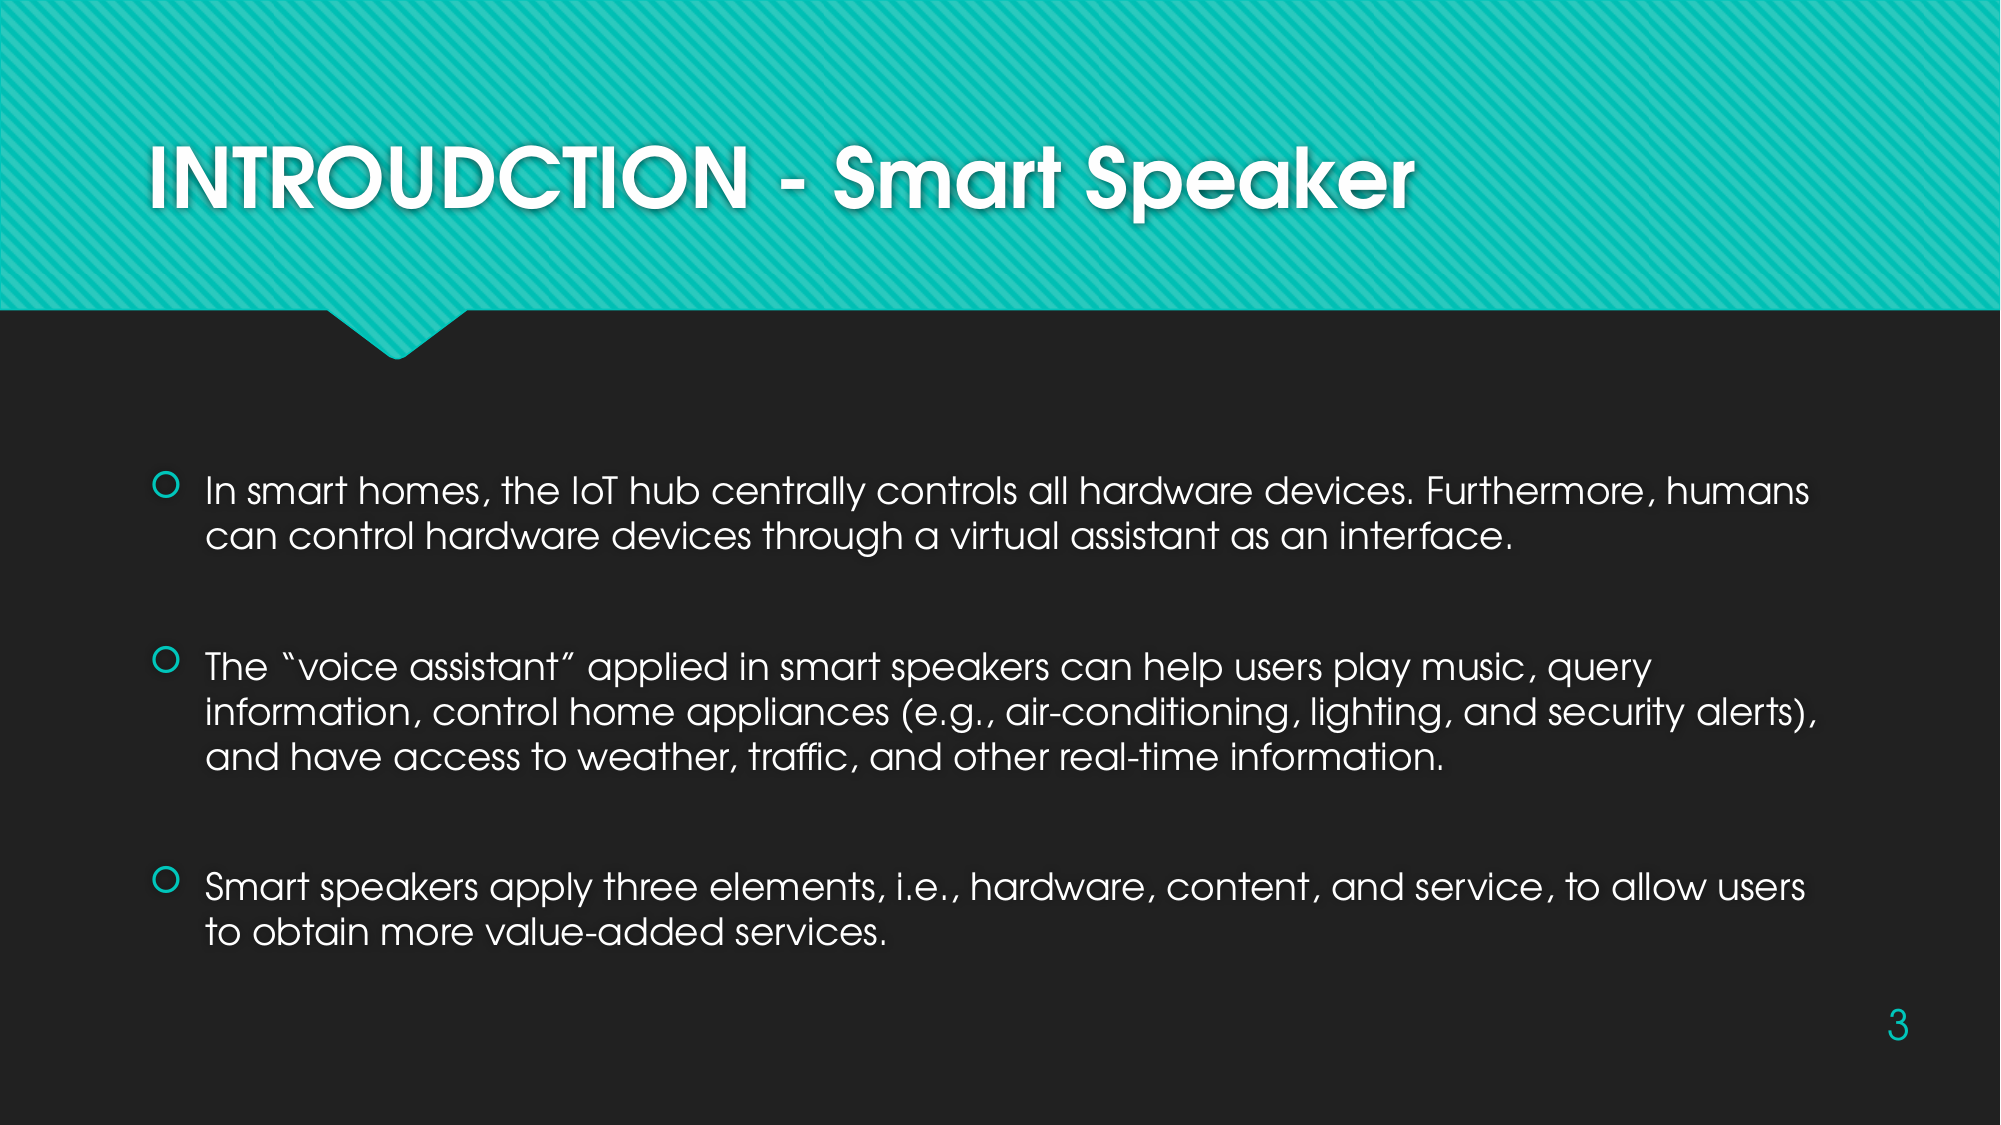

# INTROUDCTION - Smart Speaker
In smart homes, the IoT hub centrally controls all hardware devices. Furthermore, humans can control hardware devices through a virtual assistant as an interface.

The “voice assistant” applied in smart speakers can help users play music, query information, control home appliances (e.g., air-conditioning, lighting, and security alerts), and have access to weather, traffic, and other real-time information.

Smart speakers apply three elements, i.e., hardware, content, and service, to allow users to obtain more value-added services.
3